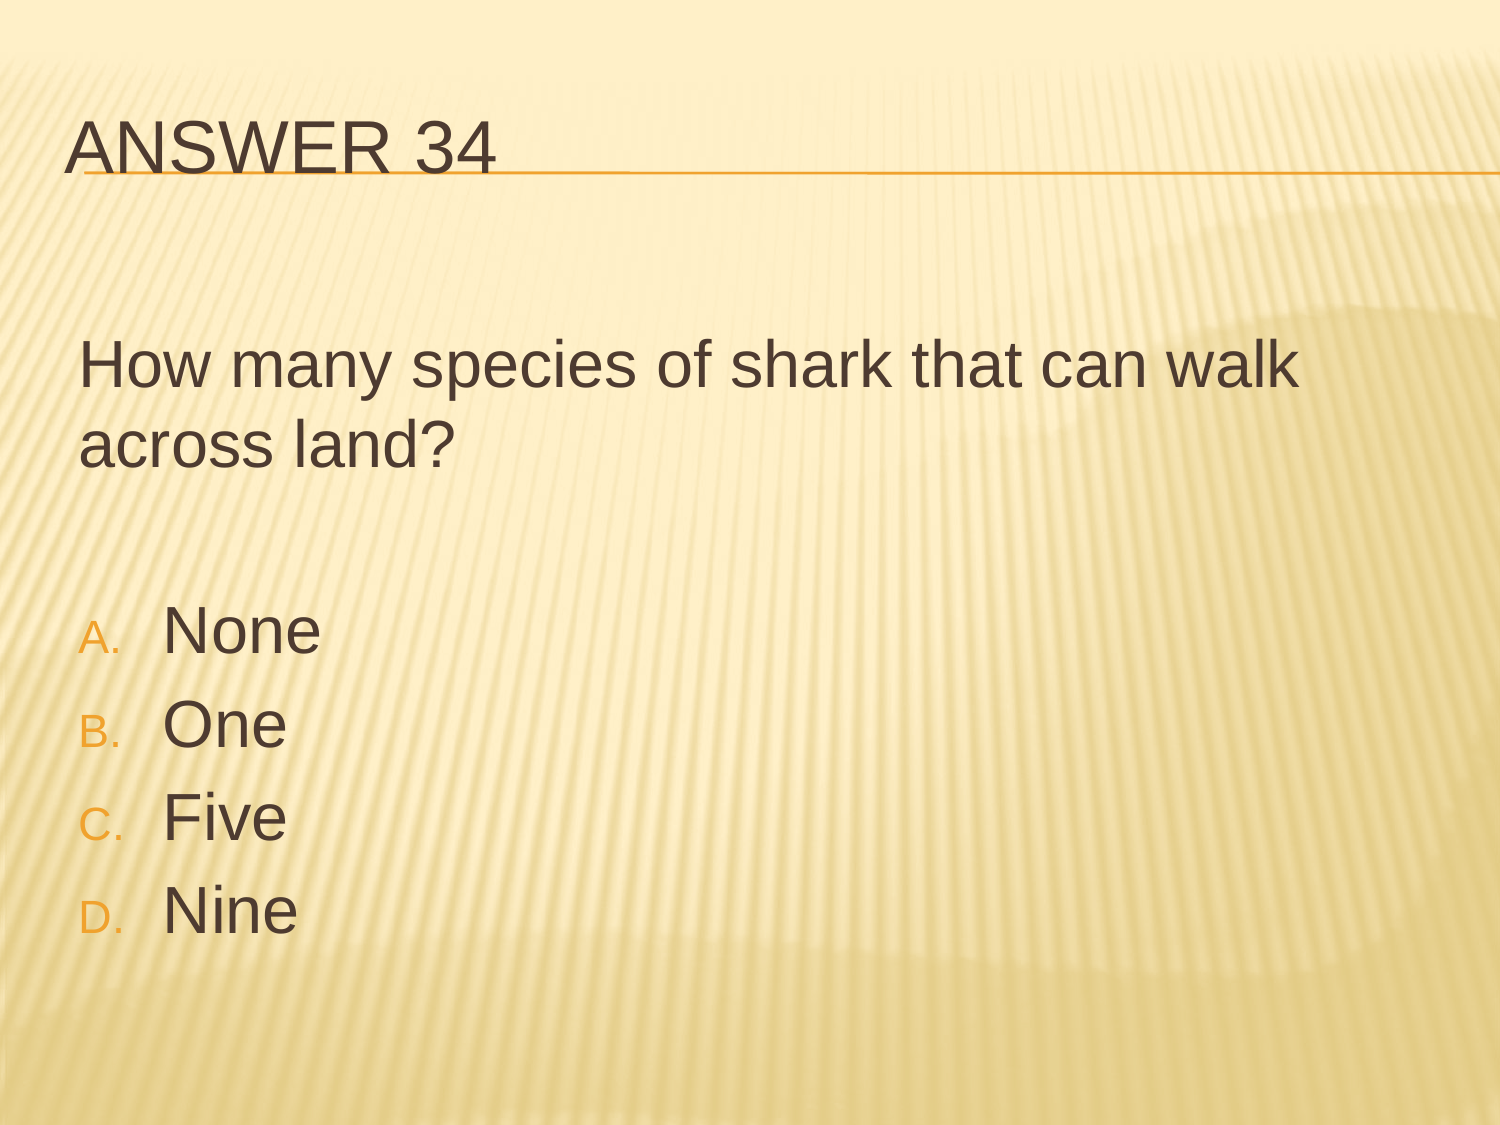

# Answer 34

How many species of shark that can walk across land?

None
One
Five
Nine